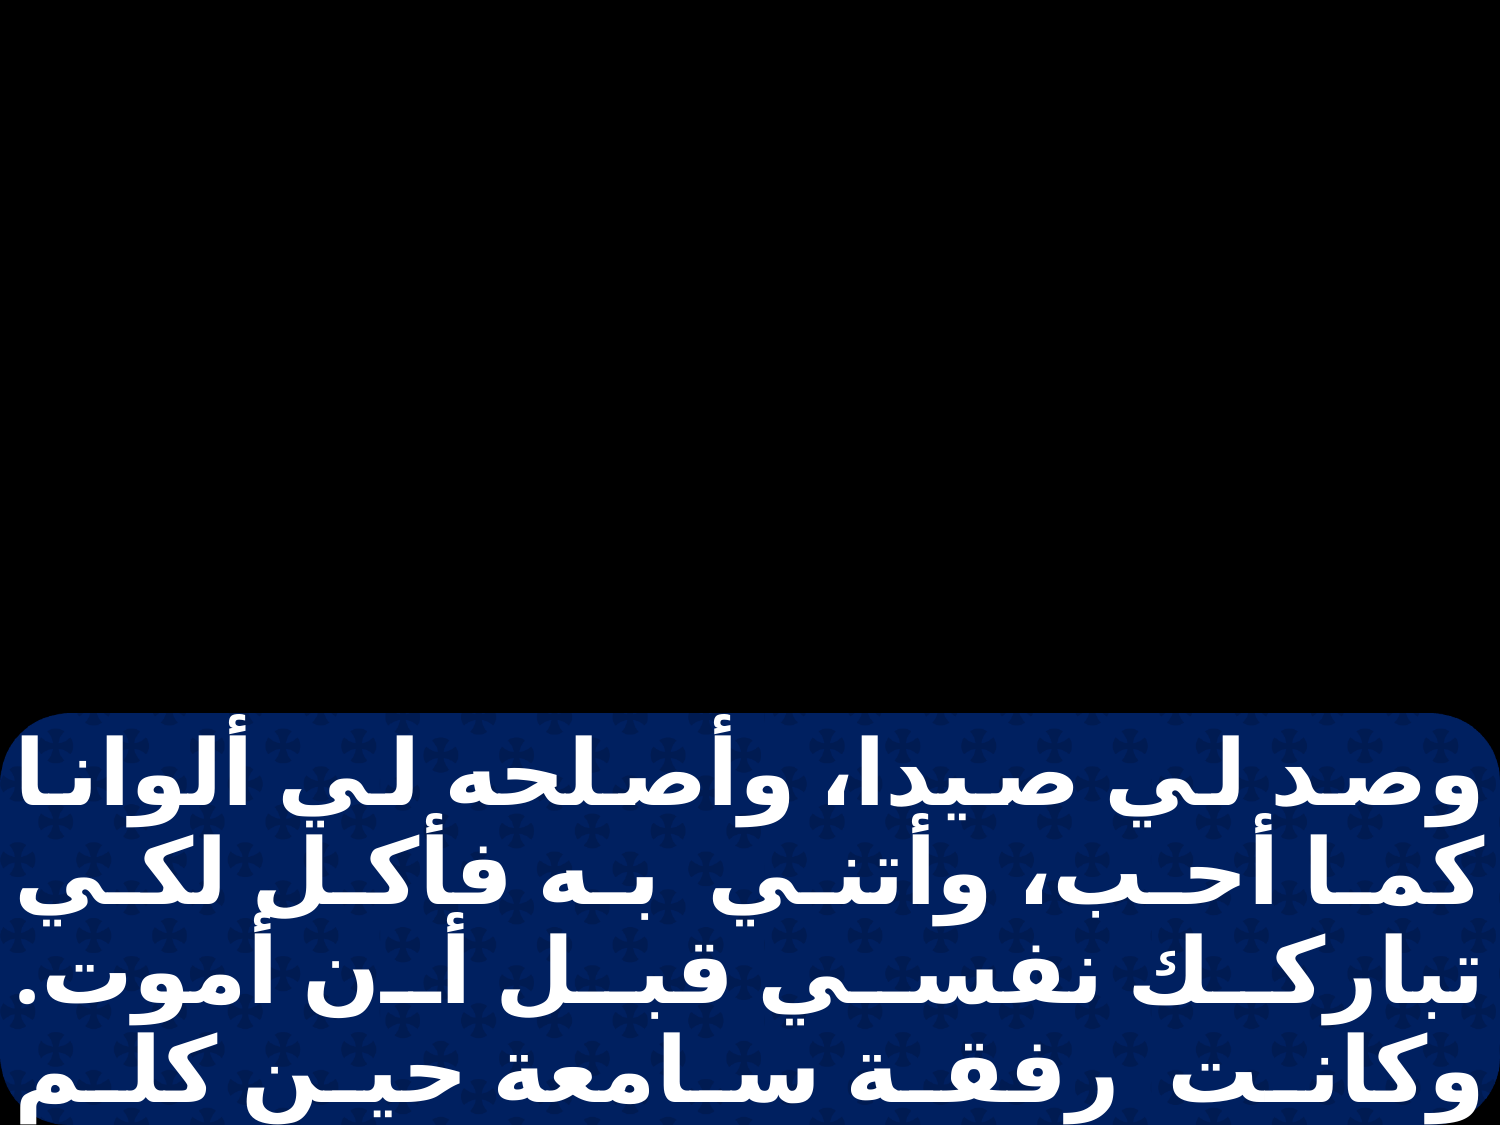

وصد لي صيدا، وأصلحه لي ألوانا كما أحب، وأتني  به فأكل لكي تباركك نفسي قبل أن أموت. وكانت  رفقة سامعة حين كلم إسحاق عيسو ابنه. فمضى  عيسو إلى الصحراء ليصيد صيدا ويأتي به.